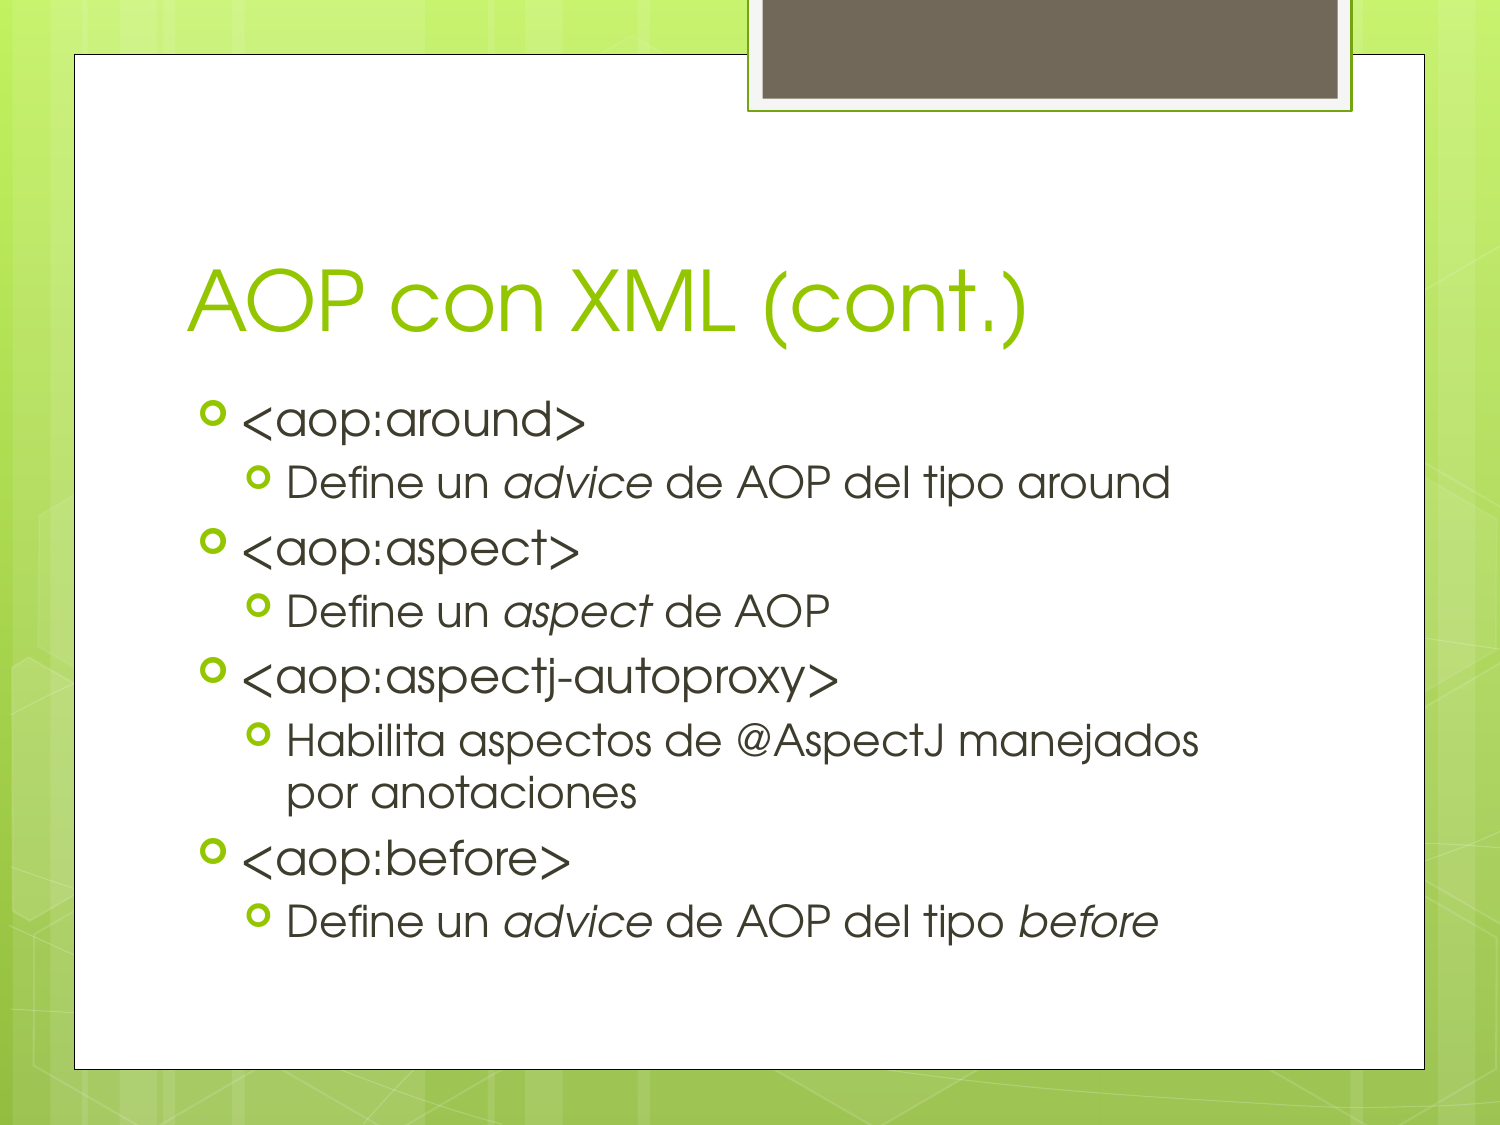

# AOP con XML (cont.)
<aop:around>
Define un advice de AOP del tipo around
<aop:aspect>
Define un aspect de AOP
<aop:aspectj-autoproxy>
Habilita aspectos de @AspectJ manejados por anotaciones
<aop:before>
Define un advice de AOP del tipo before